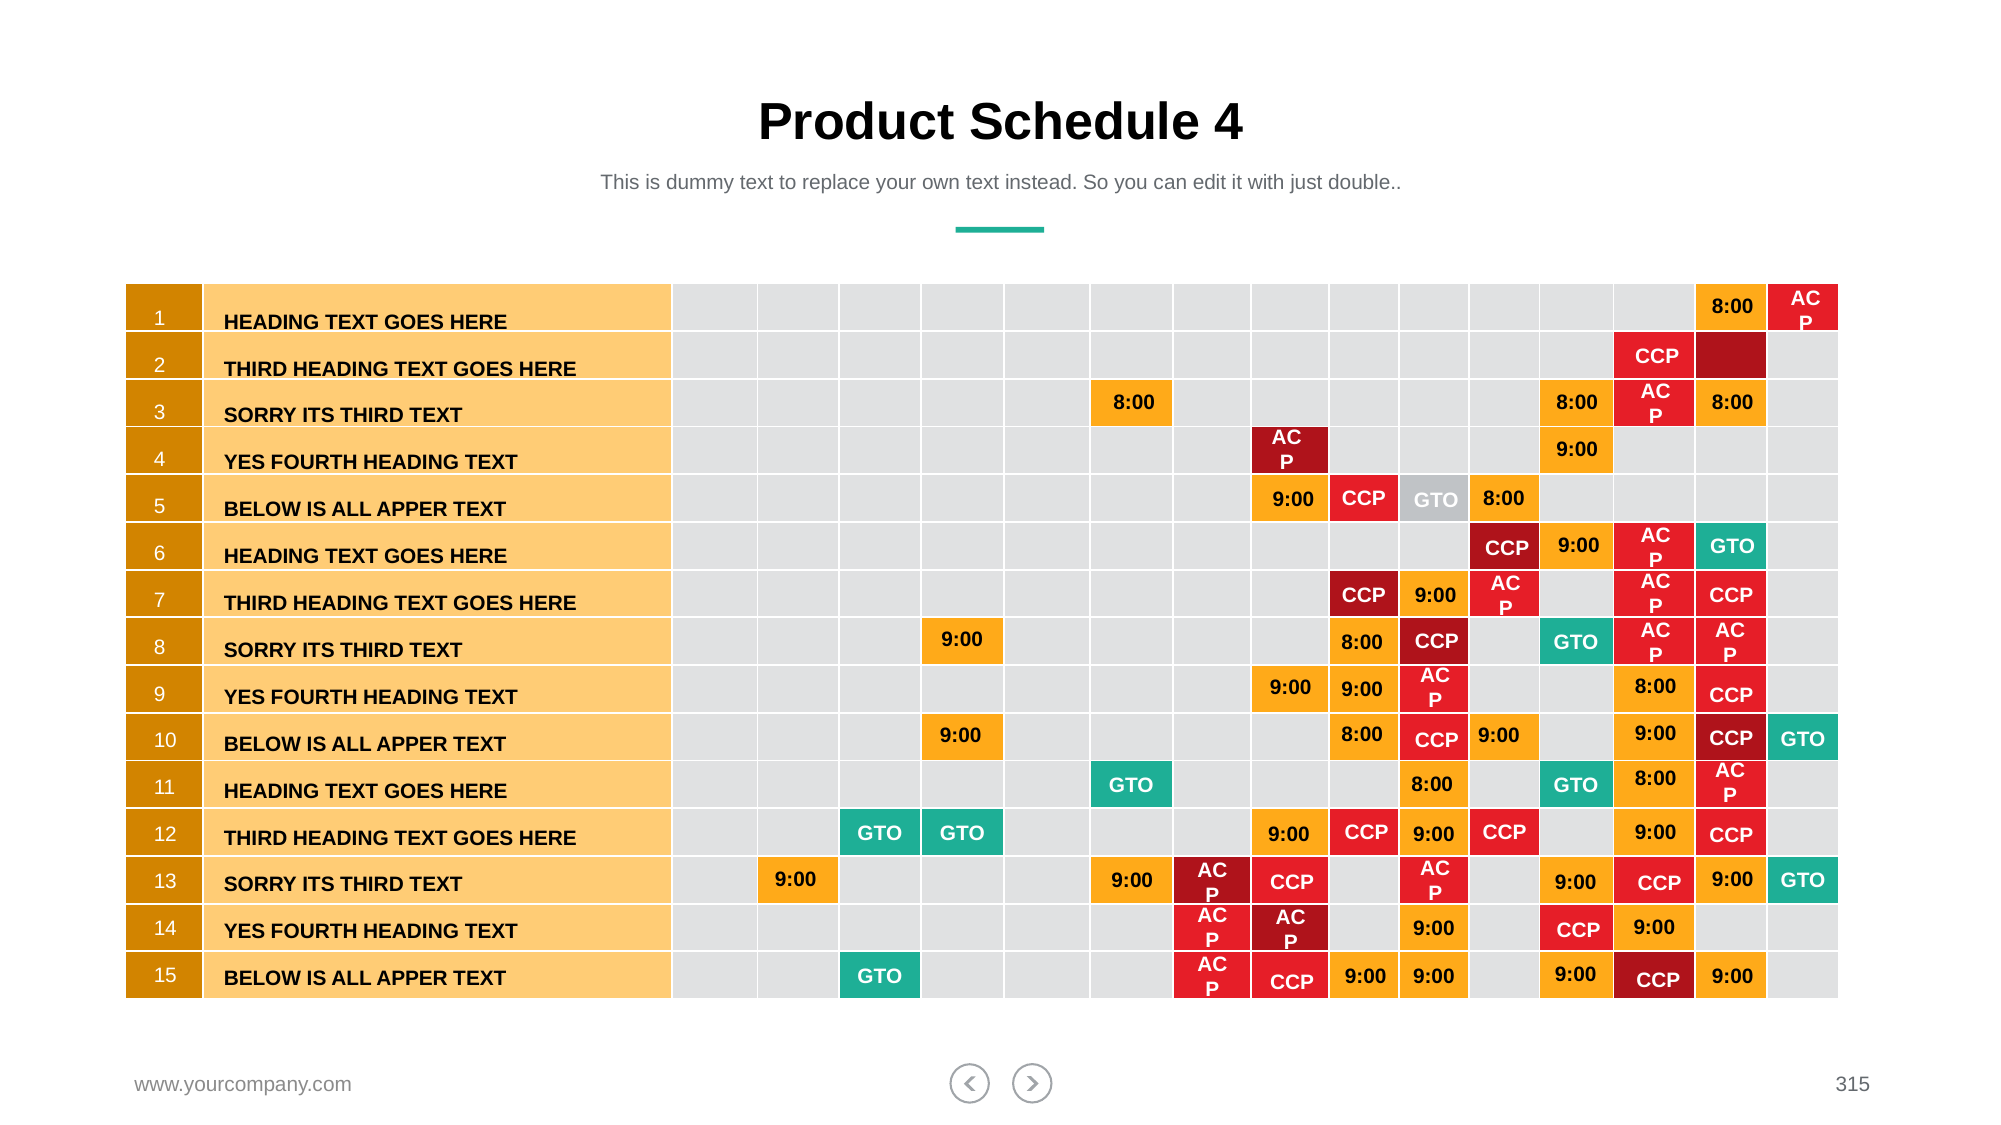

# Product Schedule 4
This is dummy text to replace your own text instead. So you can edit it with just double..
1
2
3
4
5
6
7
8
9
10
11
12
13
14
15
HEADING TEXT GOES HERE
THIRD HEADING TEXT GOES HERE
SORRY ITS THIRD TEXT
YES FOURTH HEADING TEXT
BELOW IS ALL APPER TEXT
HEADING TEXT GOES HERE
THIRD HEADING TEXT GOES HERE
SORRY ITS THIRD TEXT
YES FOURTH HEADING TEXT
BELOW IS ALL APPER TEXT
HEADING TEXT GOES HERE
THIRD HEADING TEXT GOES HERE
SORRY ITS THIRD TEXT
YES FOURTH HEADING TEXT
BELOW IS ALL APPER TEXT
|  |  |  |  |  |  |  |  |  |  |  |  |  |  |  |  |  |
| --- | --- | --- | --- | --- | --- | --- | --- | --- | --- | --- | --- | --- | --- | --- | --- | --- |
|  |  |  |  |  |  |  |  |  |  |  |  |  |  |  |  |  |
|  |  |  |  |  |  |  |  |  |  |  |  |  |  |  |  |  |
|  |  |  |  |  |  |  |  |  |  |  |  |  |  |  |  |  |
|  |  |  |  |  |  |  |  |  |  |  |  |  |  |  |  |  |
|  |  |  |  |  |  |  |  |  |  |  |  |  |  |  |  |  |
|  |  |  |  |  |  |  |  |  |  |  |  |  |  |  |  |  |
|  |  |  |  |  |  |  |  |  |  |  |  |  |  |  |  |  |
|  |  |  |  |  |  |  |  |  |  |  |  |  |  |  |  |  |
|  |  |  |  |  |  |  |  |  |  |  |  |  |  |  |  |  |
|  |  |  |  |  |  |  |  |  |  |  |  |  |  |  |  |  |
|  |  |  |  |  |  |  |  |  |  |  |  |  |  |  |  |  |
|  |  |  |  |  |  |  |  |  |  |  |  |  |  |  |  |  |
|  |  |  |  |  |  |  |  |  |  |  |  |  |  |  |  |  |
|  |  |  |  |  |  |  |  |  |  |  |  |  |  |  |  |  |
8:00
ACP
CCP
8:00
8:00
8:00
ACP
9:00
ACP
CCP
8:00
9:00
GTO
9:00
GTO
CCP
ACP
ACP
9:00
CCP
ACP
CCP
9:00
CCP
8:00
GTO
ACP
ACP
8:00
9:00
ACP
9:00
CCP
9:00
8:00
9:00
9:00
CCP
GTO
CCP
8:00
ACP
8:00
GTO
GTO
CCP
CCP
9:00
GTO
GTO
9:00
9:00
CCP
9:00
9:00
9:00
GTO
ACP
CCP
ACP
9:00
CCP
9:00
ACP
9:00
ACP
CCP
9:00
9:00
9:00
GTO
9:00
ACP
CCP
CCP
www.yourcompany.com
315